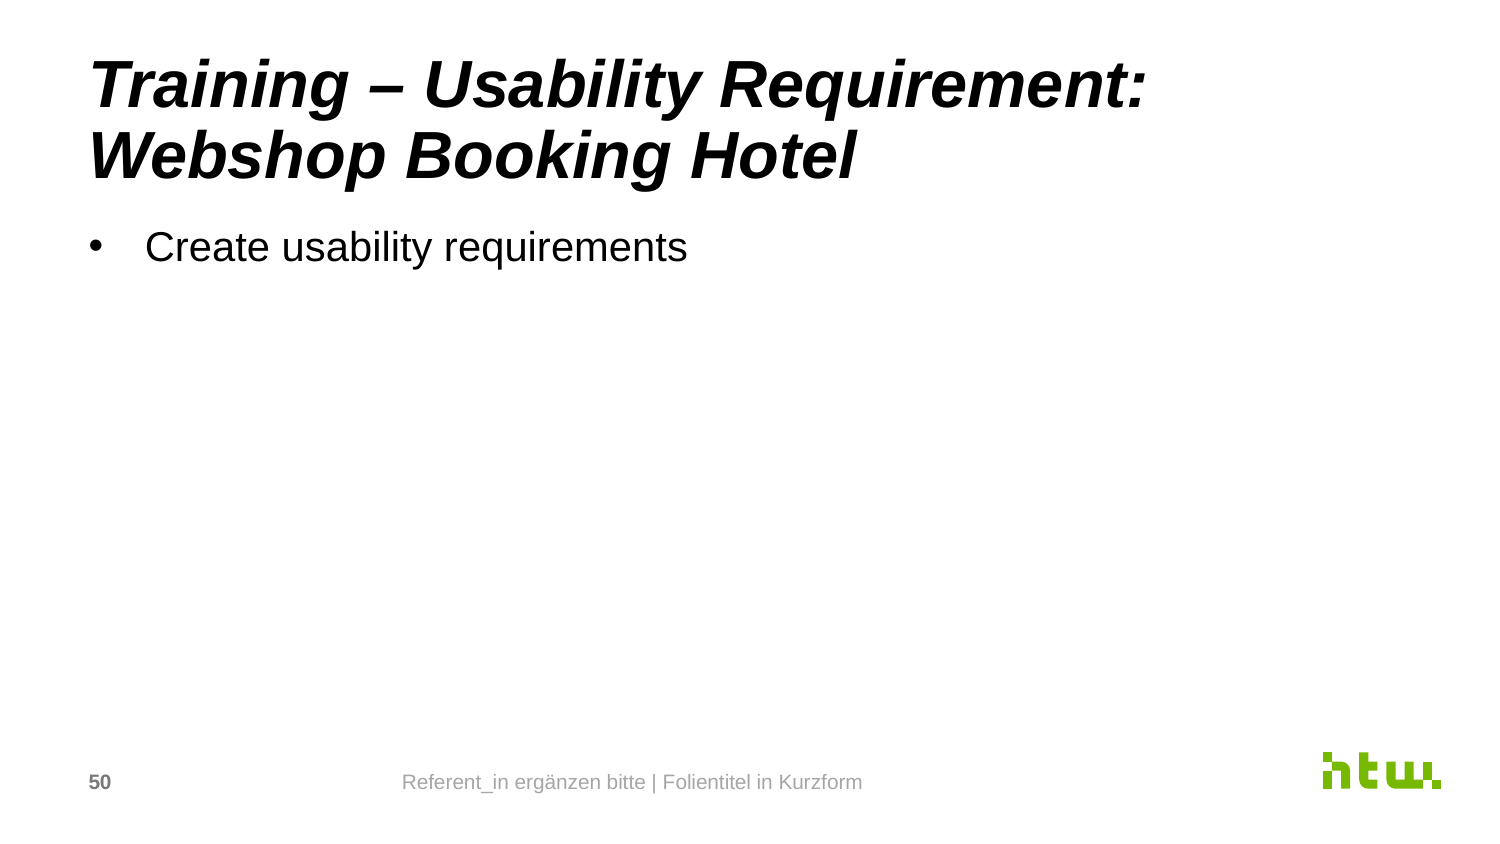

# Training – Usability Requirement: Webshop Booking Hotel
Create usability requirements
50
Referent_in ergänzen bitte | Folientitel in Kurzform